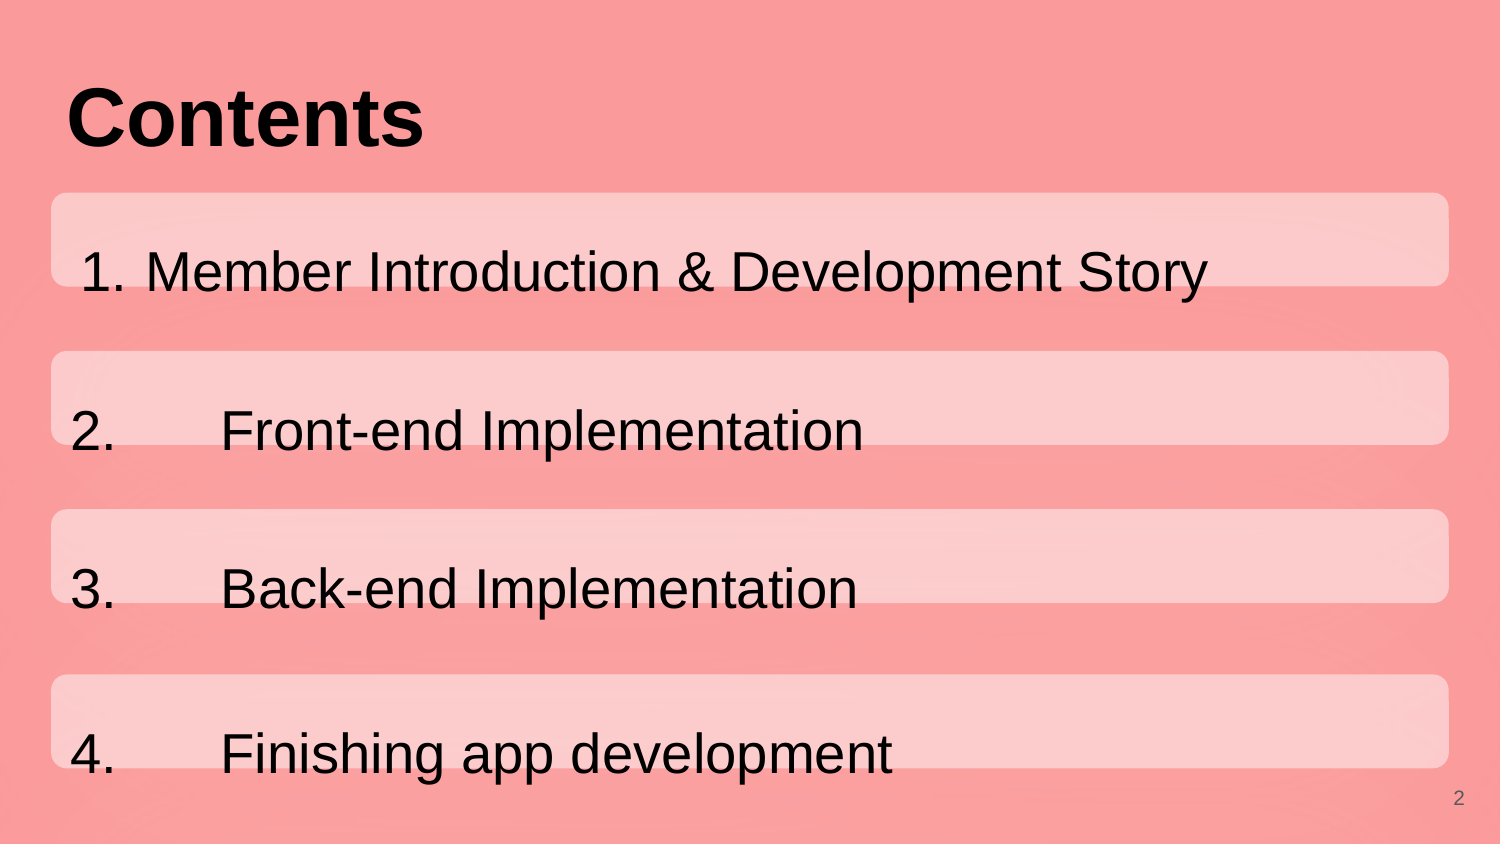

# Contents

Member Introduction & Development Story

2.	Front-end Implementation

3.	Back-end Implementation

4.	Finishing app development
2